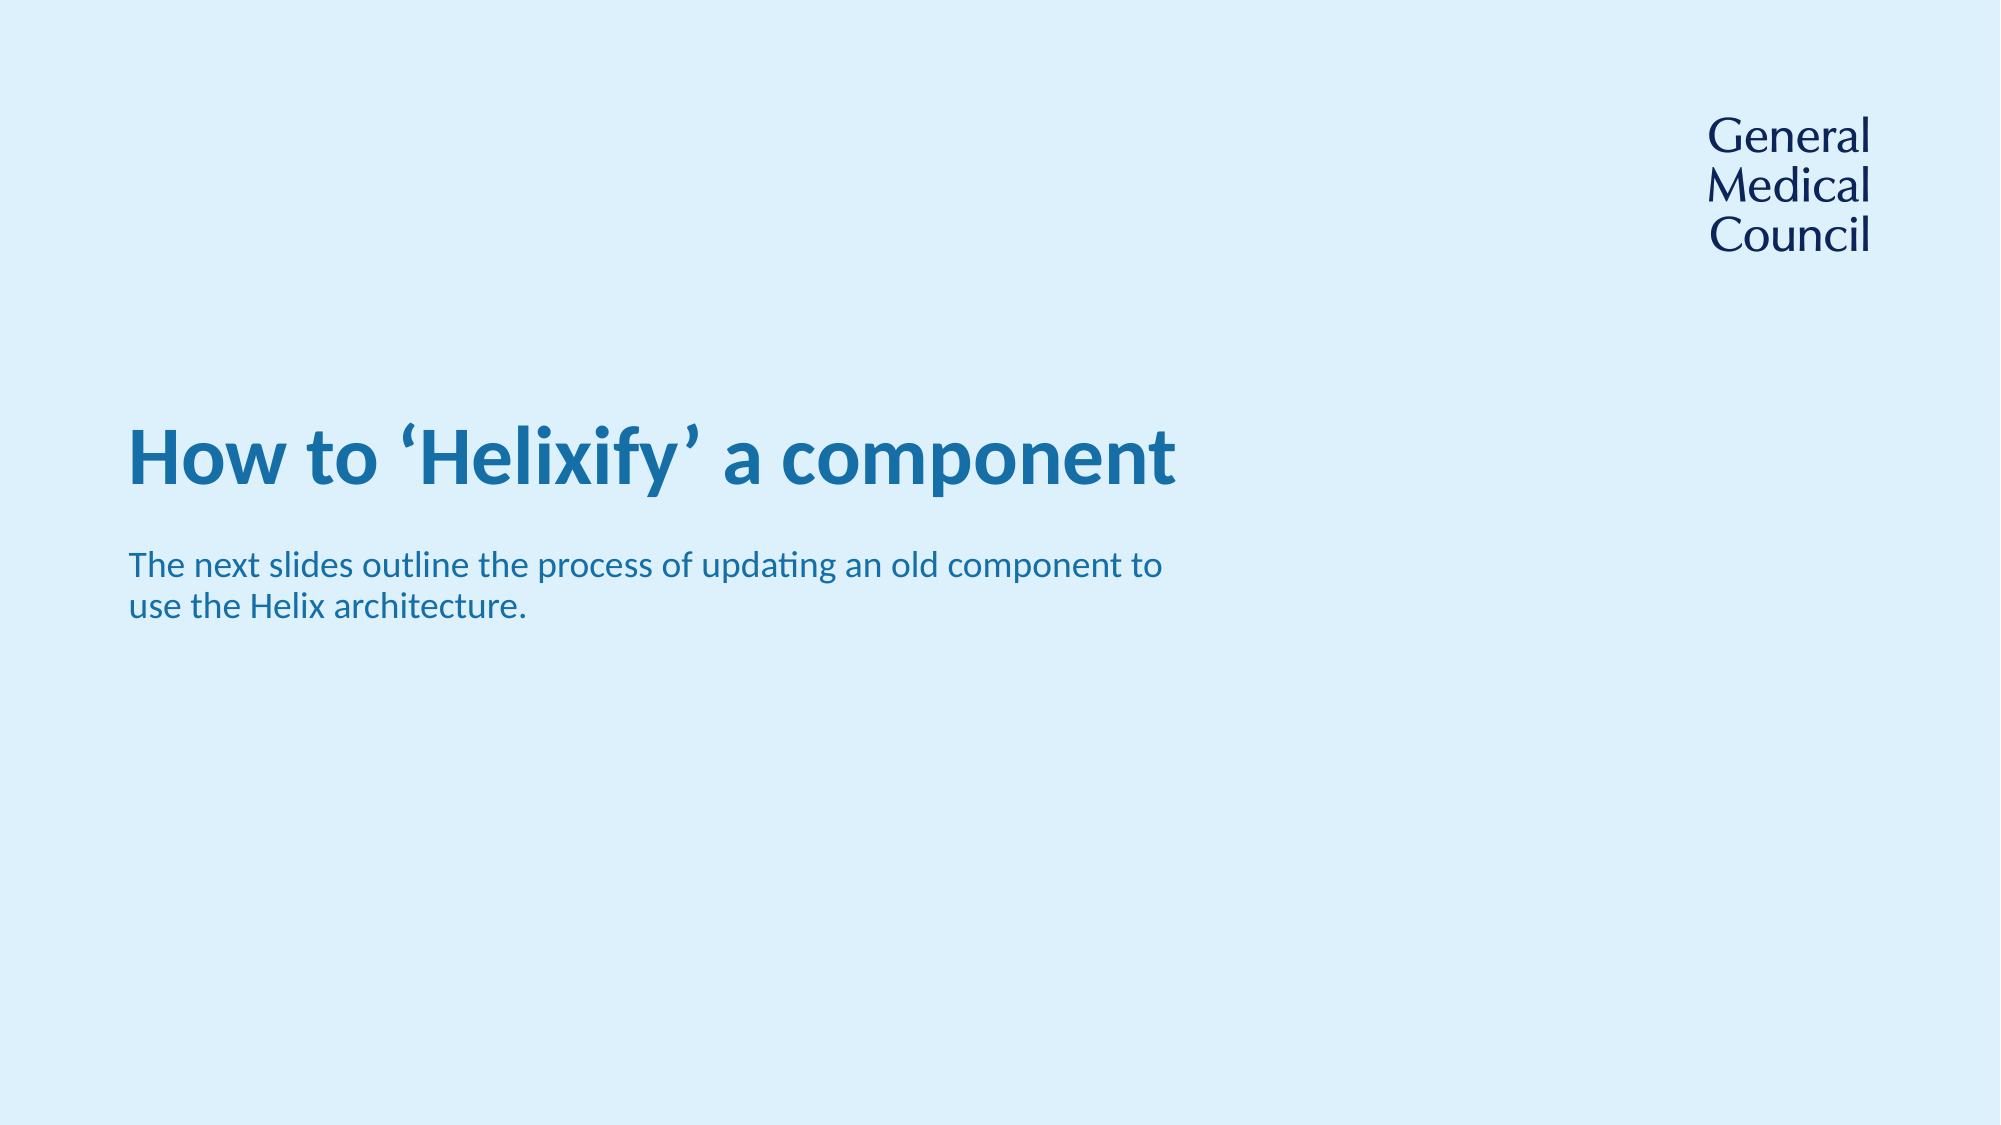

How to ‘Helixify’ a component
The next slides outline the process of updating an old component to use the Helix architecture.